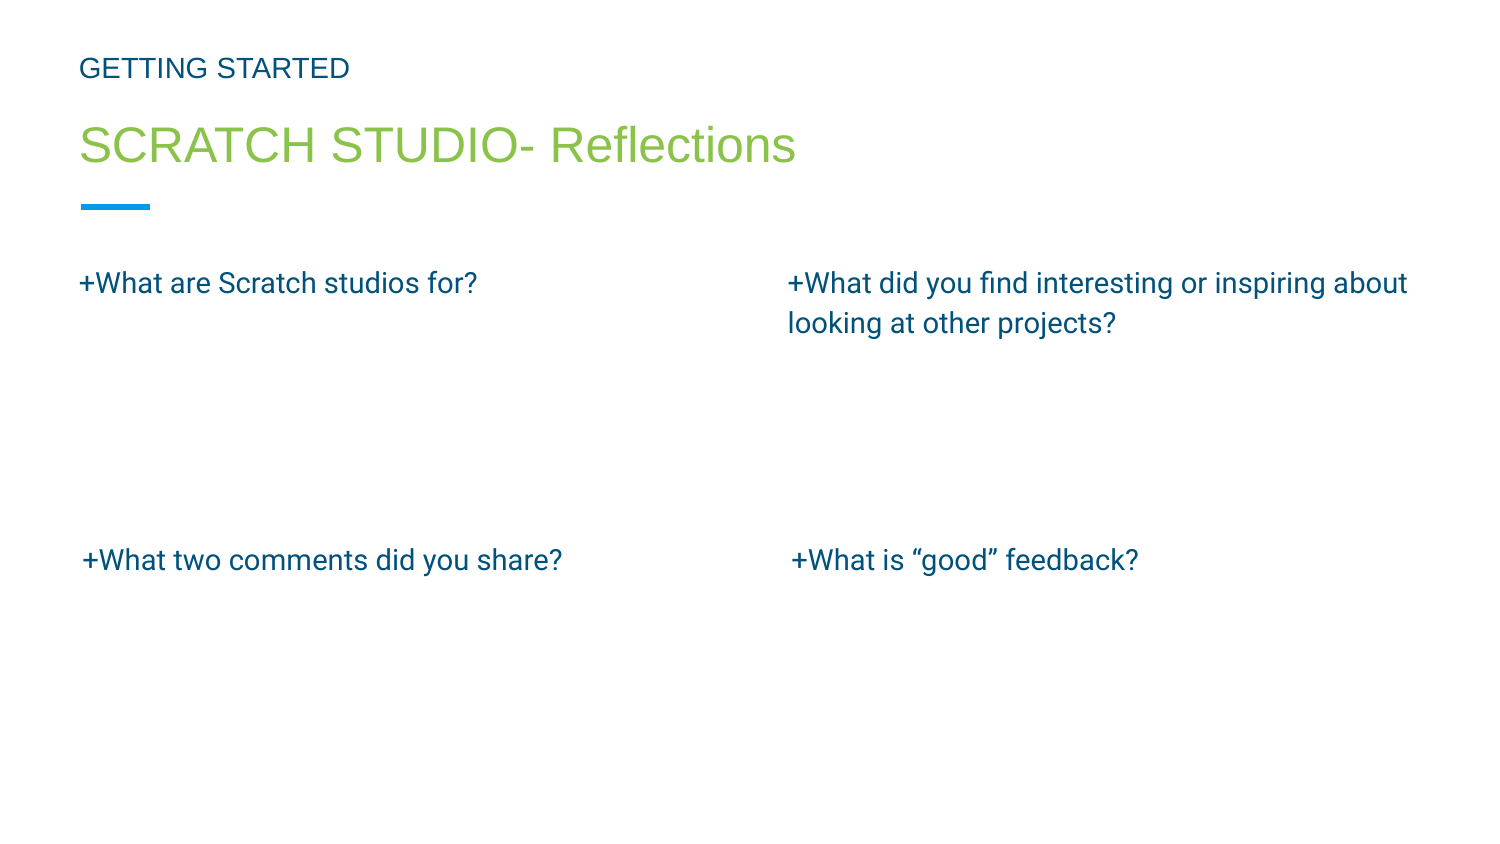

GETTING STARTED
# SCRATCH STUDIO- Reflections
+What are Scratch studios for?
+What did you find interesting or inspiring about looking at other projects?

+What two comments did you share?
+What is “good” feedback?